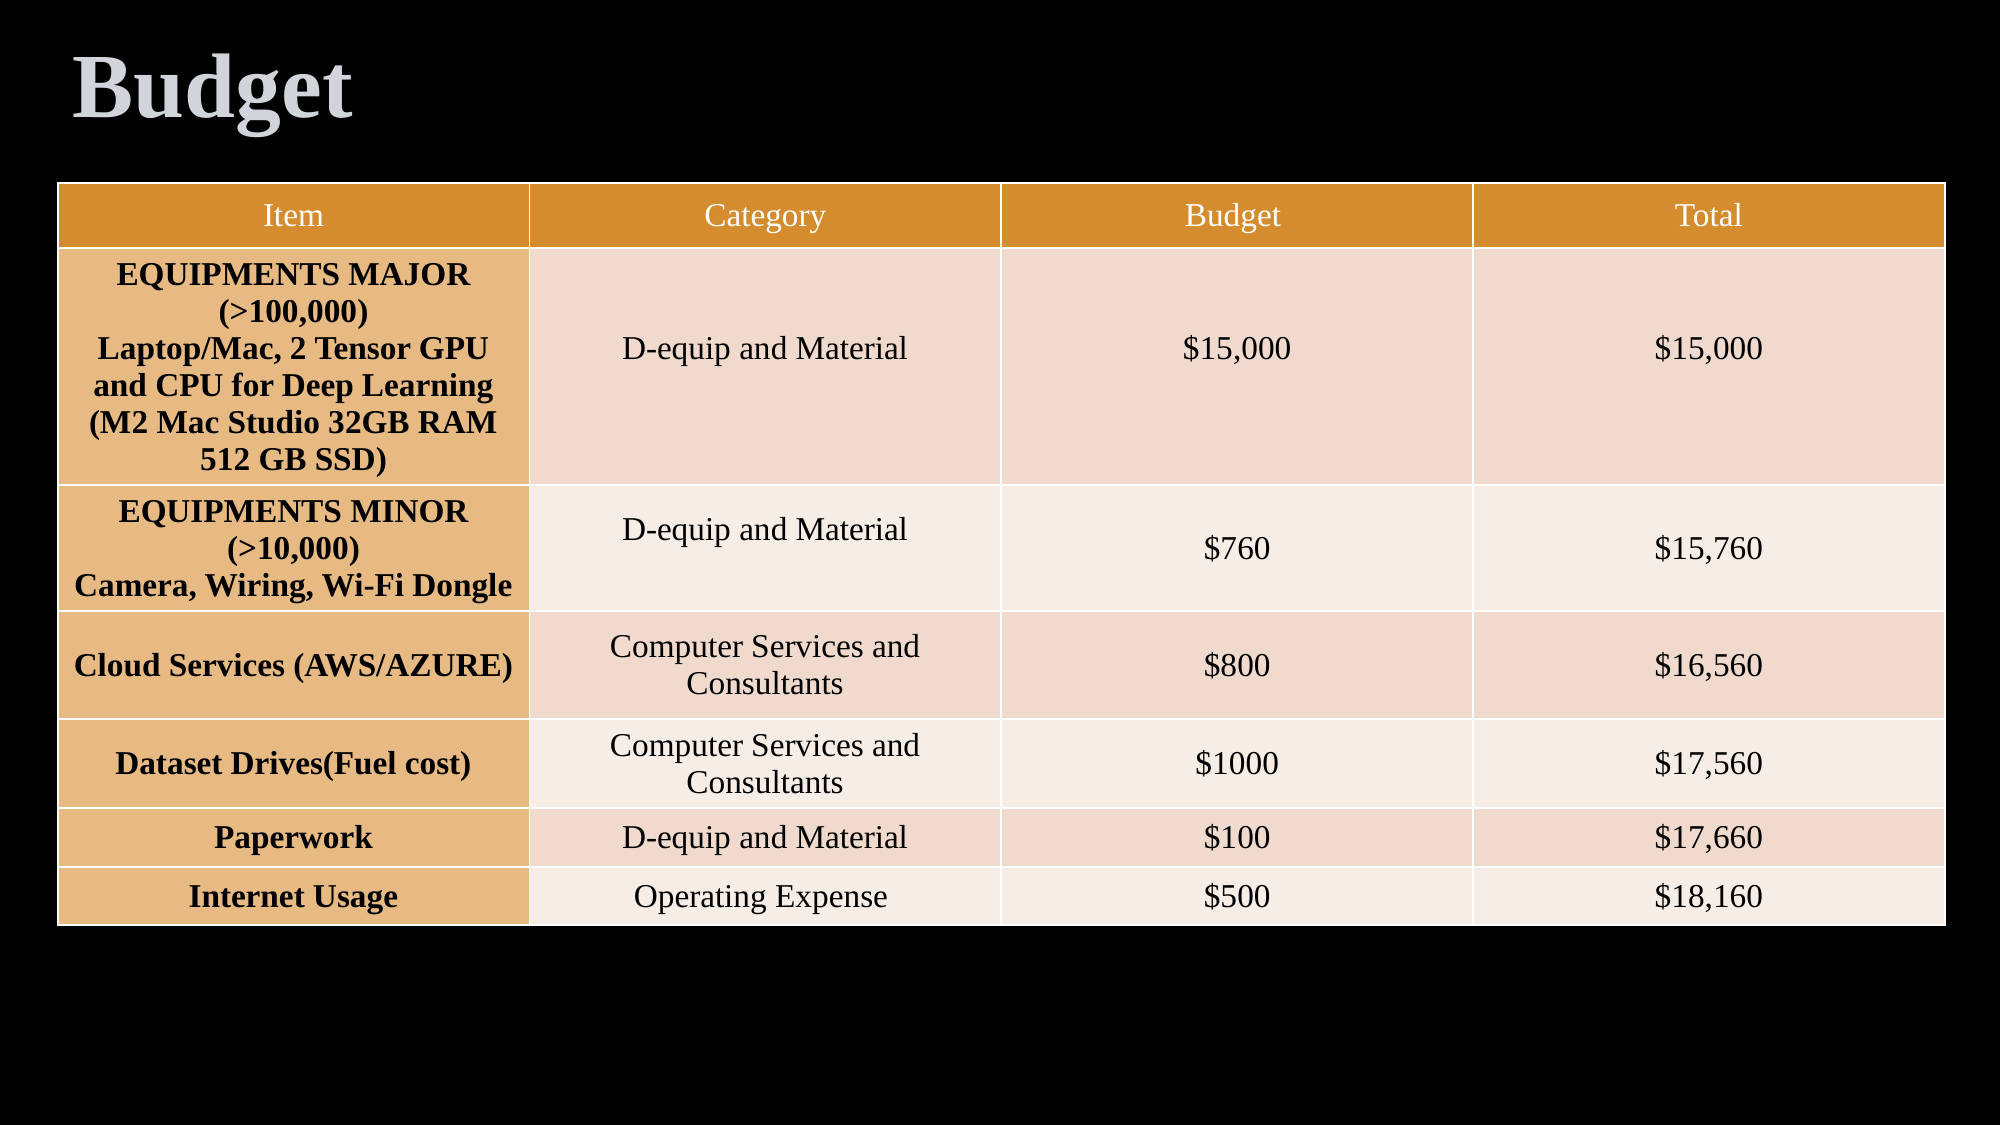

Budget
| Item | Category | Budget | Total |
| --- | --- | --- | --- |
| EQUIPMENTS MAJOR (>100,000) Laptop/Mac, 2 Tensor GPU and CPU for Deep Learning (M2 Mac Studio 32GB RAM 512 GB SSD) | D-equip and Material | $15,000 | $15,000 |
| EQUIPMENTS MINOR (>10,000) Camera, Wiring, Wi-Fi Dongle | D-equip and Material | $760 | $15,760 |
| Cloud Services (AWS/AZURE) | Computer Services and Consultants | $800 | $16,560 |
| Dataset Drives(Fuel cost) | Computer Services and Consultants | $1000 | $17,560 |
| Paperwork | D-equip and Material | $100 | $17,660 |
| Internet Usage | Operating Expense | $500 | $18,160 |